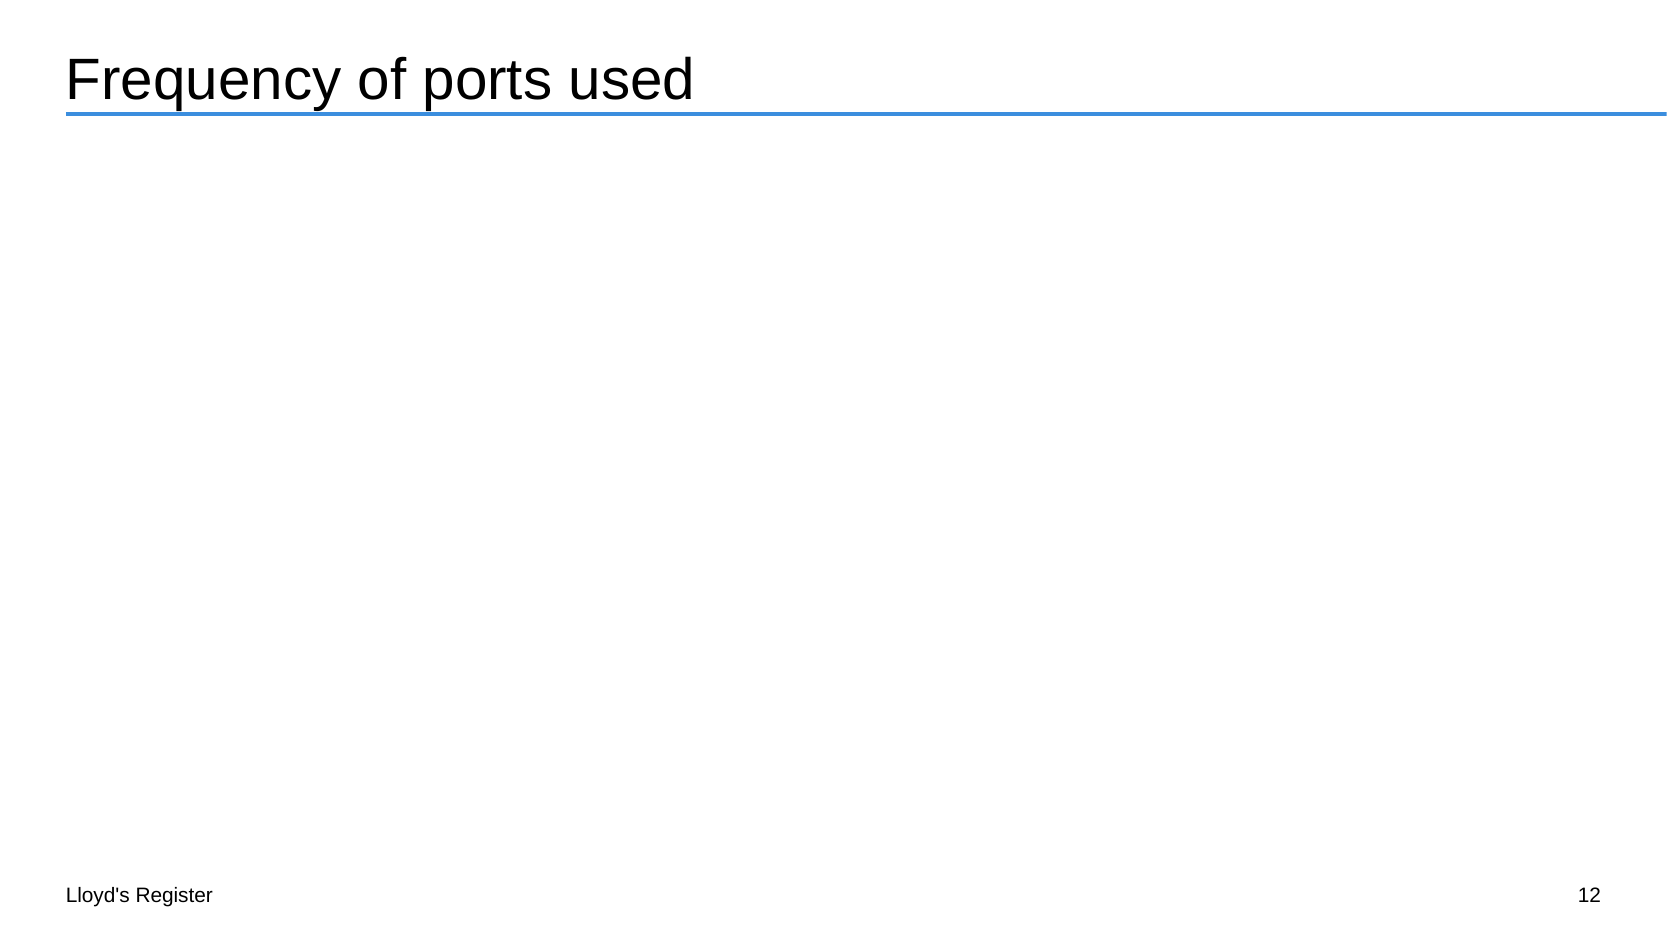

# Frequency of ports used
Lloyd's Register
12